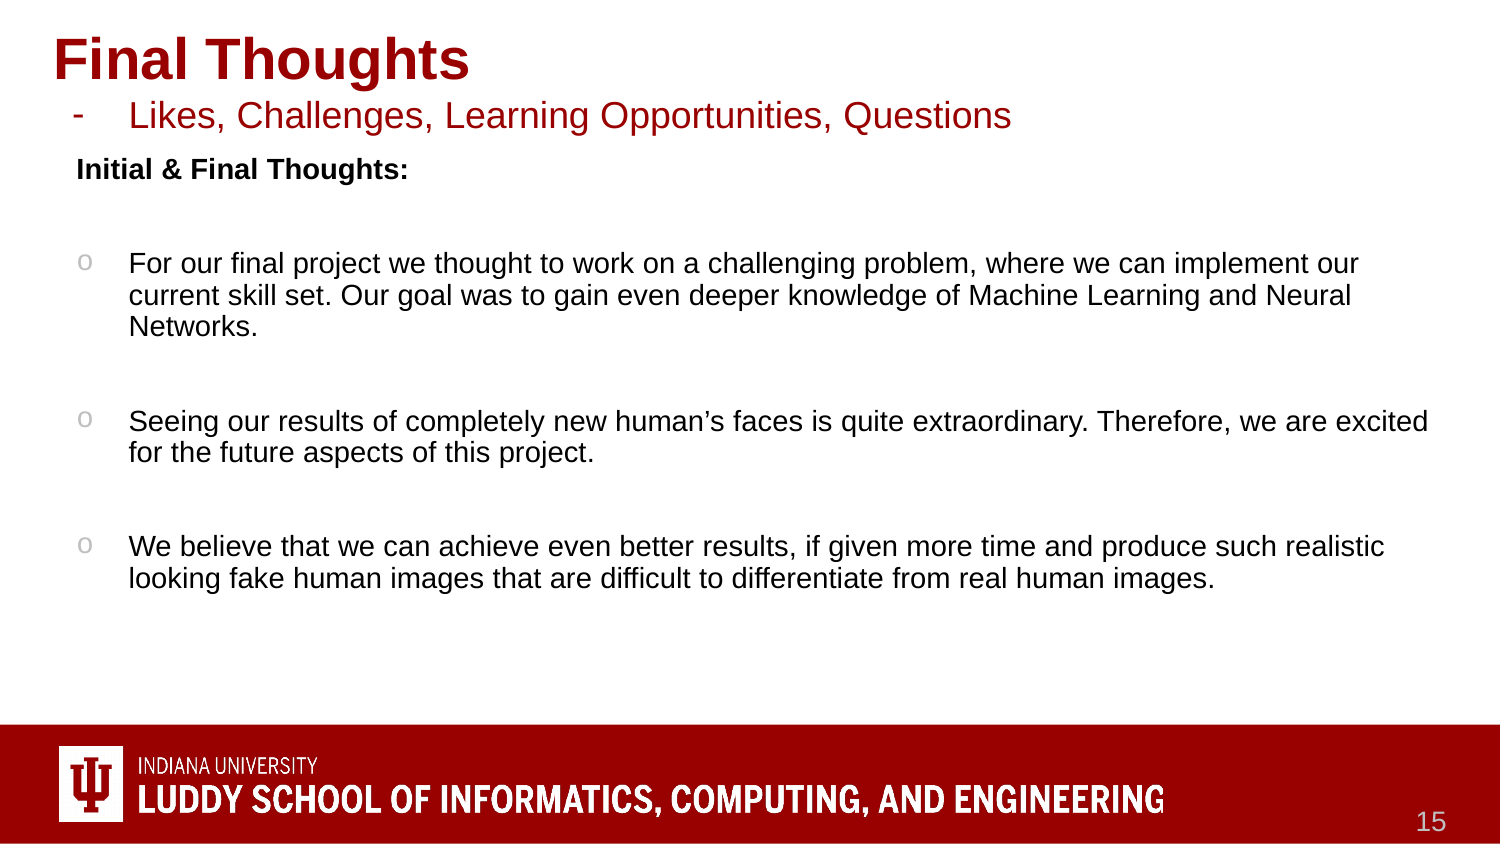

# Final Thoughts
Likes, Challenges, Learning Opportunities, Questions
Initial & Final Thoughts:

For our final project we thought to work on a challenging problem, where we can implement our current skill set. Our goal was to gain even deeper knowledge of Machine Learning and Neural Networks.

Seeing our results of completely new human’s faces is quite extraordinary. Therefore, we are excited for the future aspects of this project.

We believe that we can achieve even better results, if given more time and produce such realistic looking fake human images that are difficult to differentiate from real human images.
15